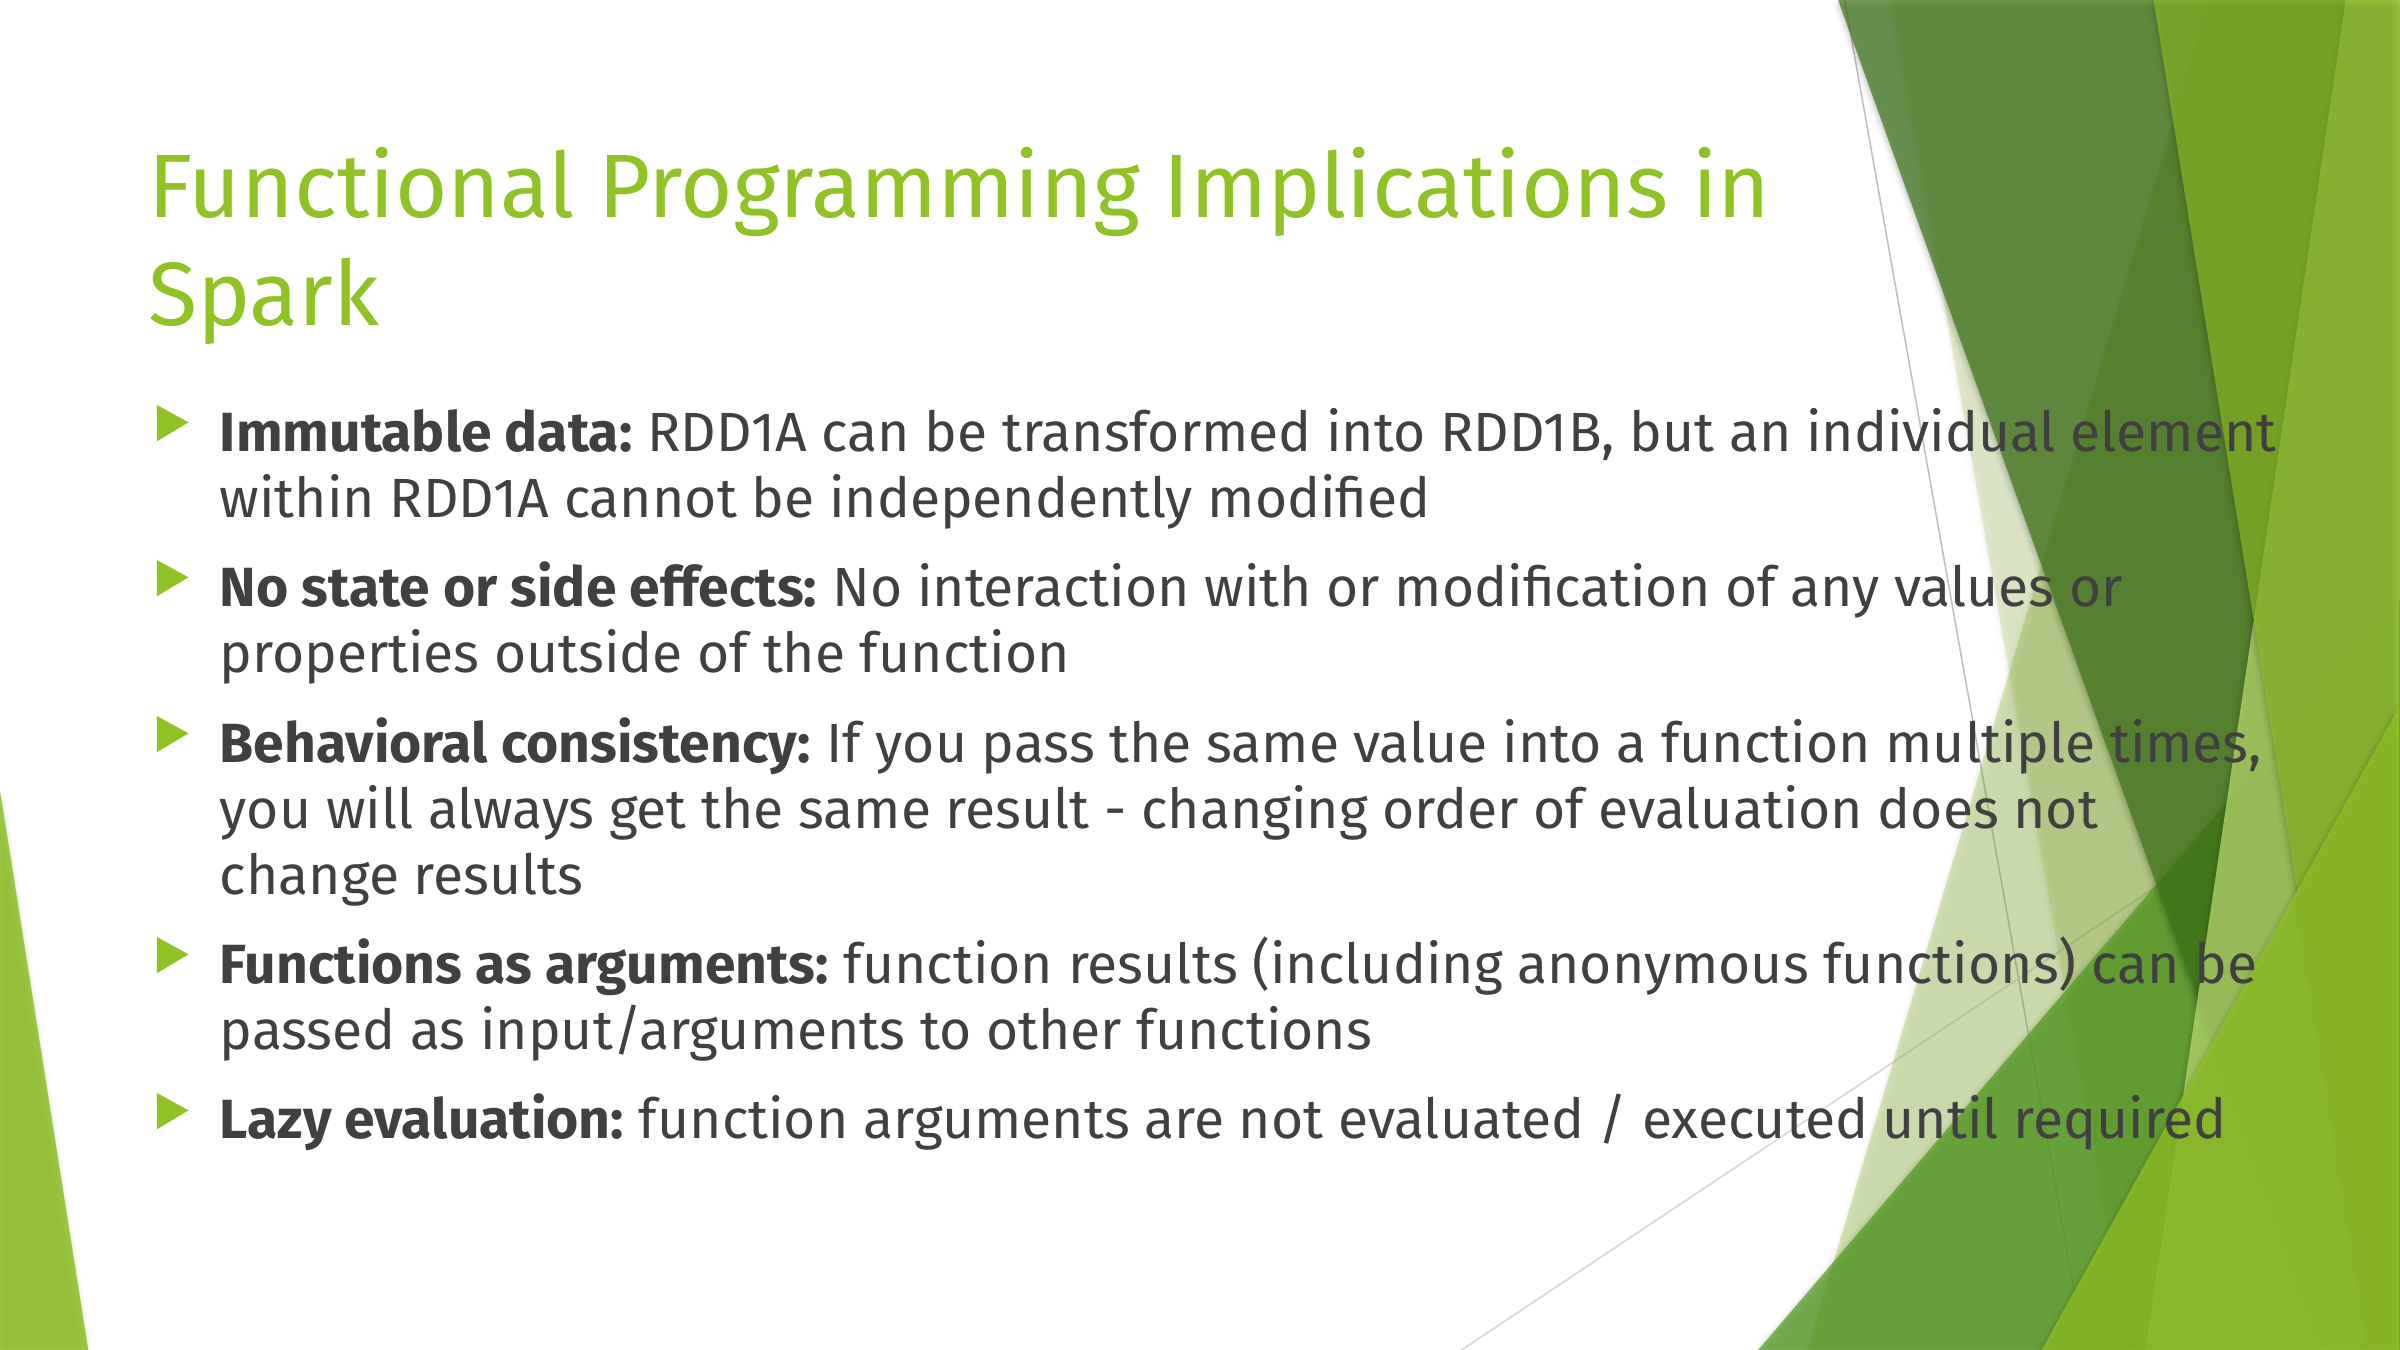

# Functional Programming Implications in Spark
Immutable data: RDD1A can be transformed into RDD1B, but an individual element within RDD1A cannot be independently modified
No state or side effects: No interaction with or modification of any values or properties outside of the function
Behavioral consistency: If you pass the same value into a function multiple times, you will always get the same result - changing order of evaluation does not change results
Functions as arguments: function results (including anonymous functions) can be passed as input/arguments to other functions
Lazy evaluation: function arguments are not evaluated / executed until required